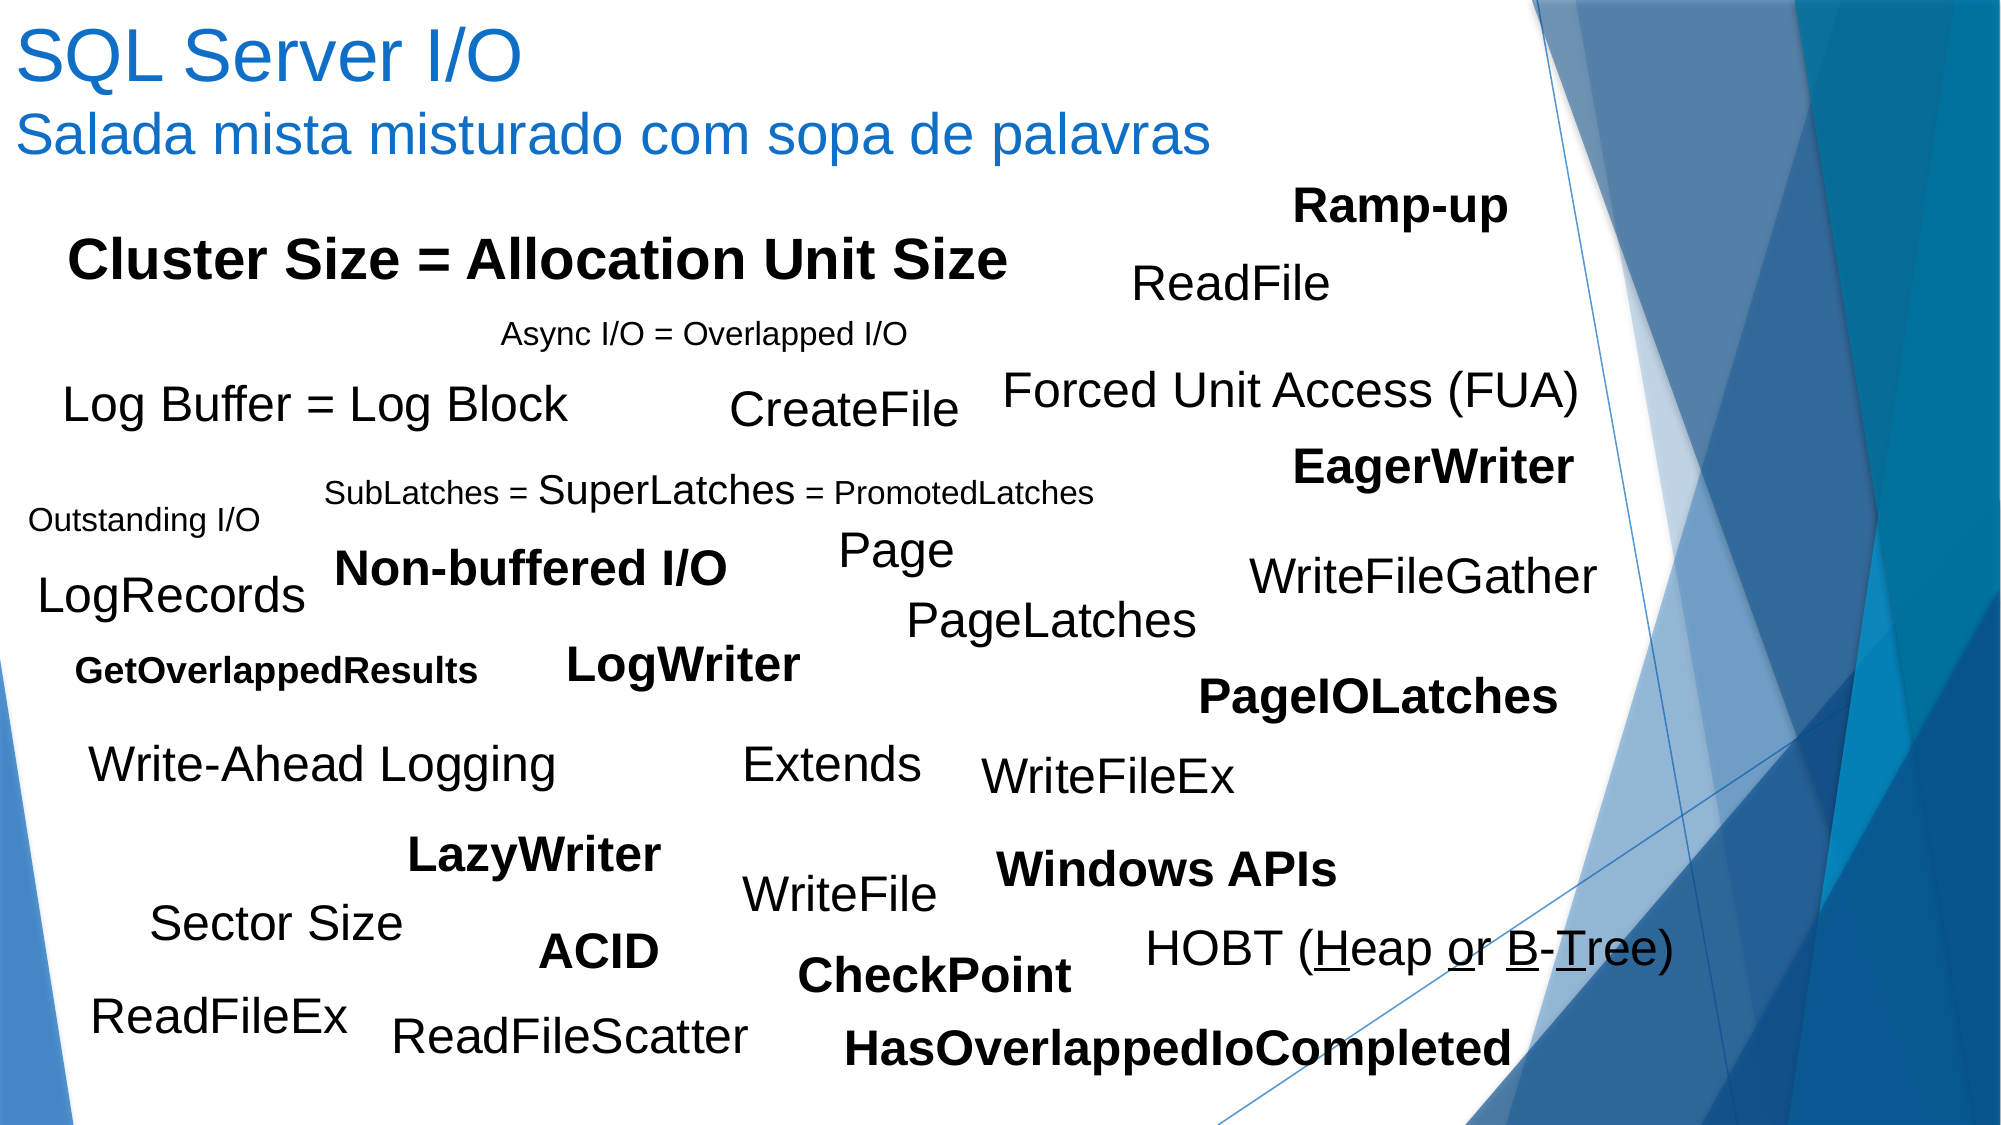

# SQL Server I/O Salada mista misturado com sopa de palavras
Ramp-up
Cluster Size = Allocation Unit Size
ReadFile
Async I/O = Overlapped I/O
Forced Unit Access (FUA)
Log Buffer = Log Block
CreateFile
EagerWriter
SubLatches = SuperLatches = PromotedLatches
Outstanding I/O
Page
Non-buffered I/O
WriteFileGather
LogRecords
PageLatches
LogWriter
GetOverlappedResults
PageIOLatches
Write-Ahead Logging
Extends
WriteFileEx
LazyWriter
Windows APIs
WriteFile
Sector Size
HOBT (Heap or B-Tree)
ACID
CheckPoint
ReadFileEx
ReadFileScatter
HasOverlappedIoCompleted